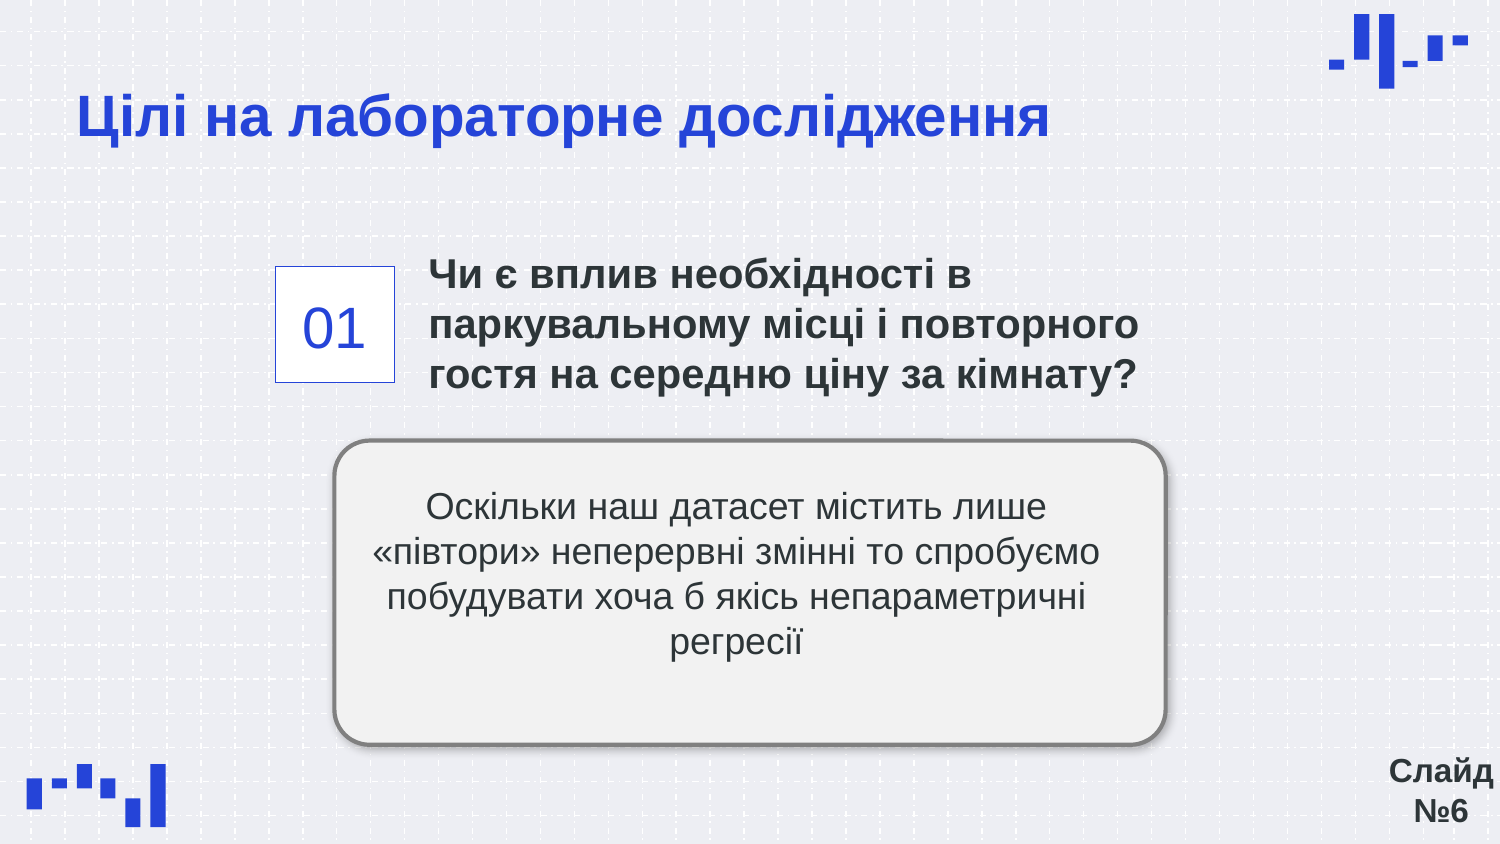

# Цілі на лабораторне дослідження
Чи є вплив необхідності в паркувальному місці і повторного гостя на середню ціну за кімнату?
01

Оскільки наш датасет містить лише «півтори» неперервні змінні то спробуємо побудувати хоча б якісь непараметричні регресії
Слайд №6